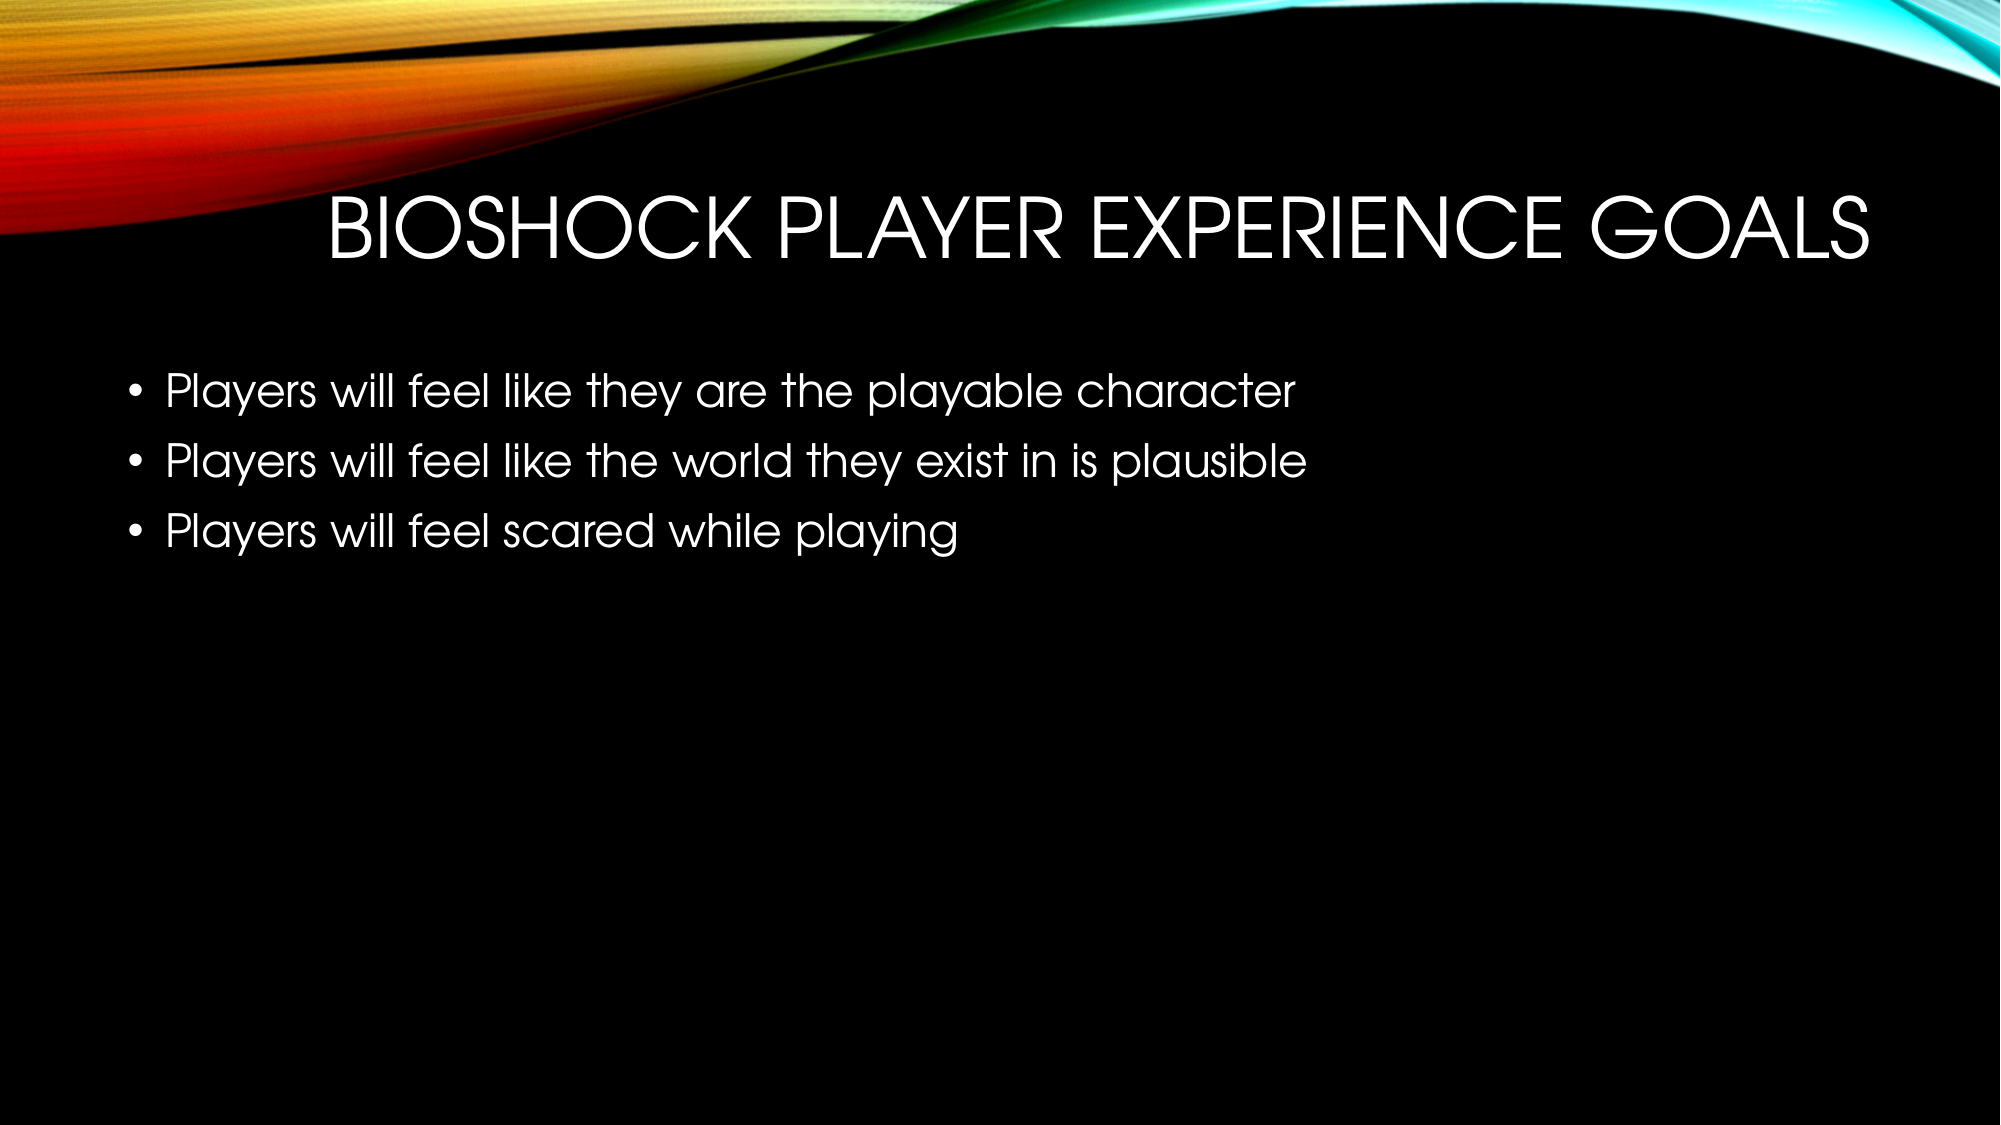

# Bioshock Player Experience Goals
Players will feel like they are the playable character
Players will feel like the world they exist in is plausible
Players will feel scared while playing